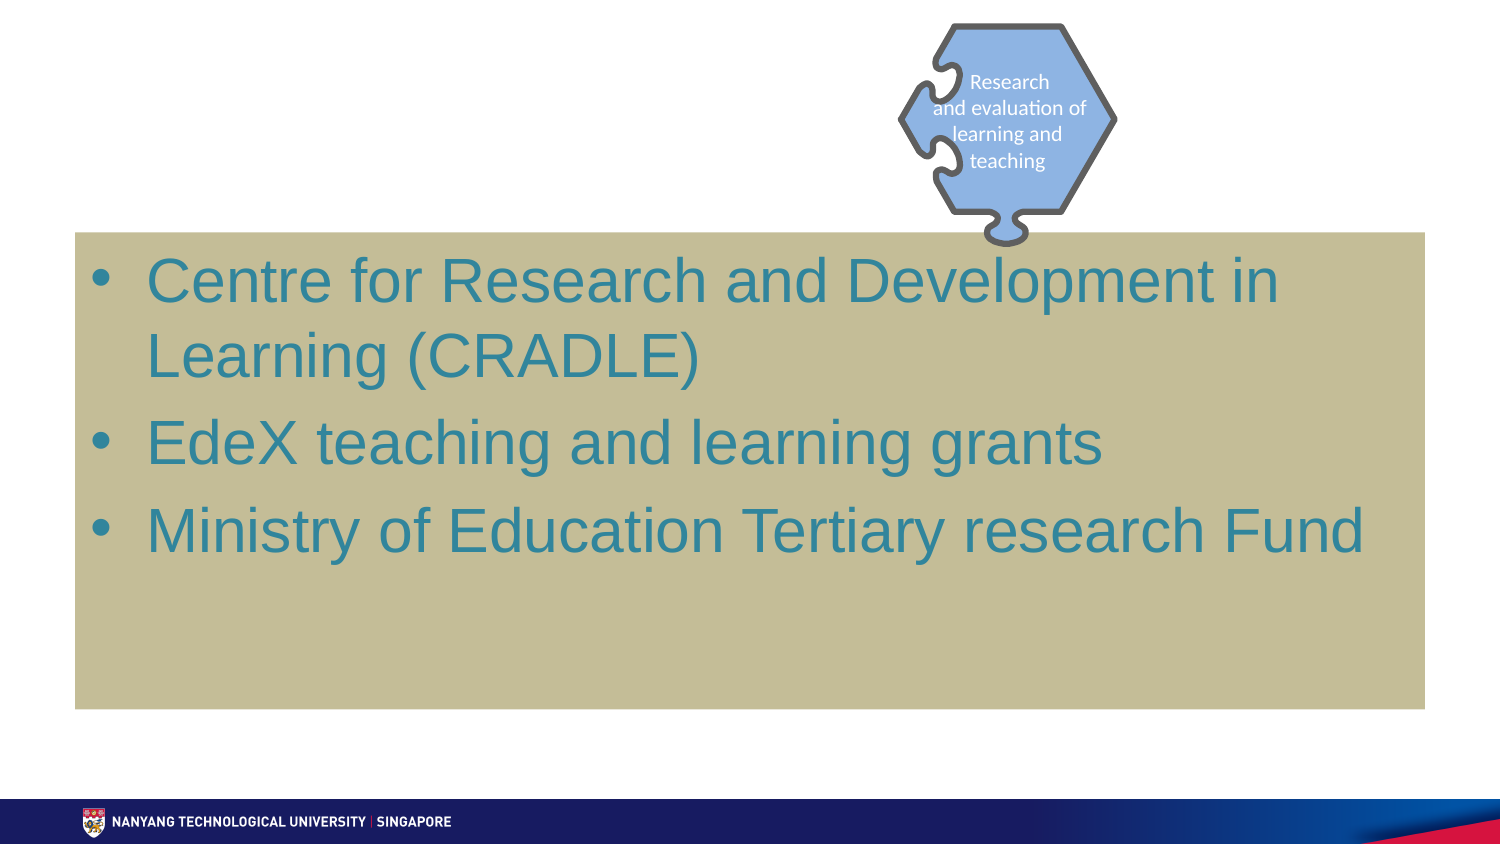

Research
 and evaluation of learning and teaching
Centre for Research and Development in Learning (CRADLE)
EdeX teaching and learning grants
Ministry of Education Tertiary research Fund